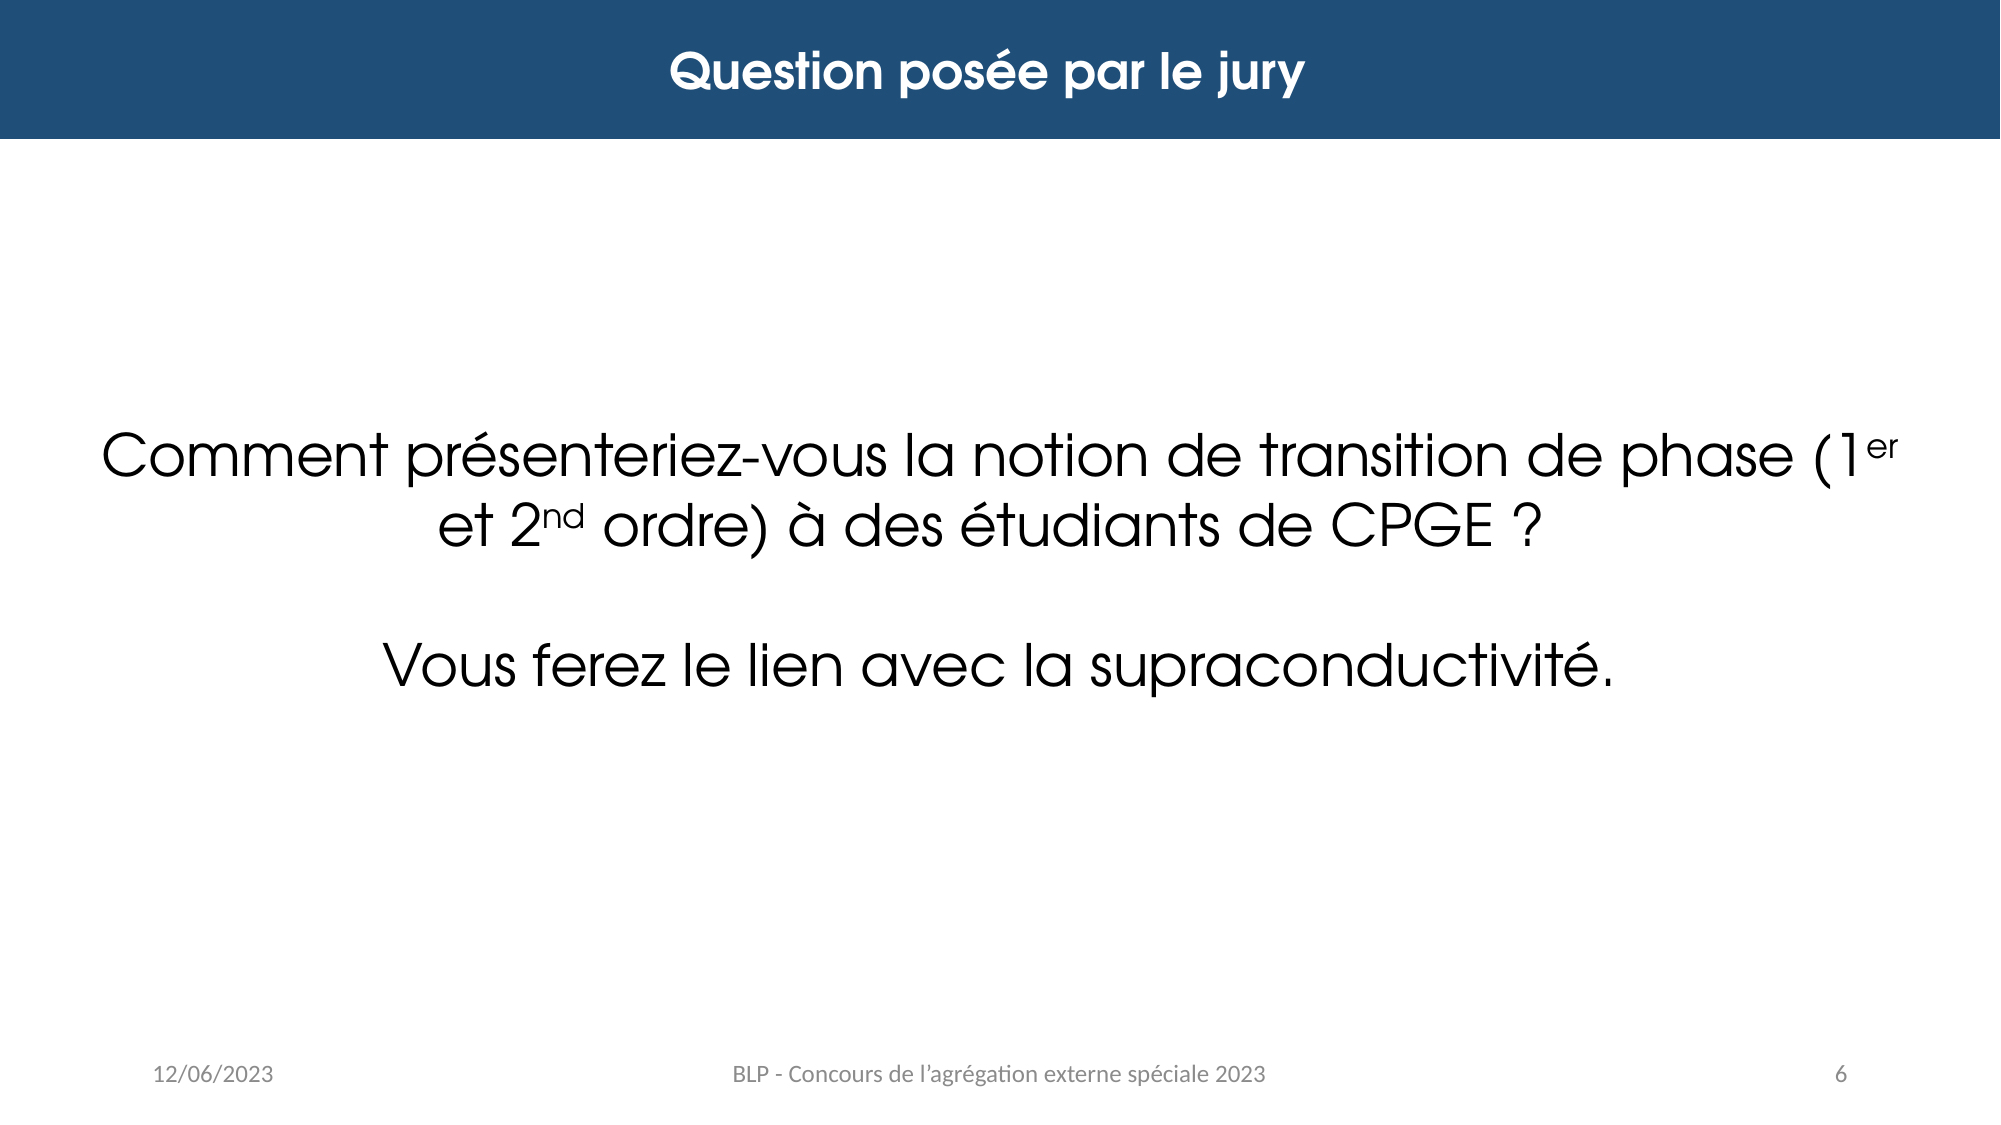

Question posée par le jury
Comment présenteriez-vous la notion de transition de phase (1er et 2nd ordre) à des étudiants de CPGE ?

Vous ferez le lien avec la supraconductivité.
12/06/2023
BLP - Concours de l’agrégation externe spéciale 2023
6